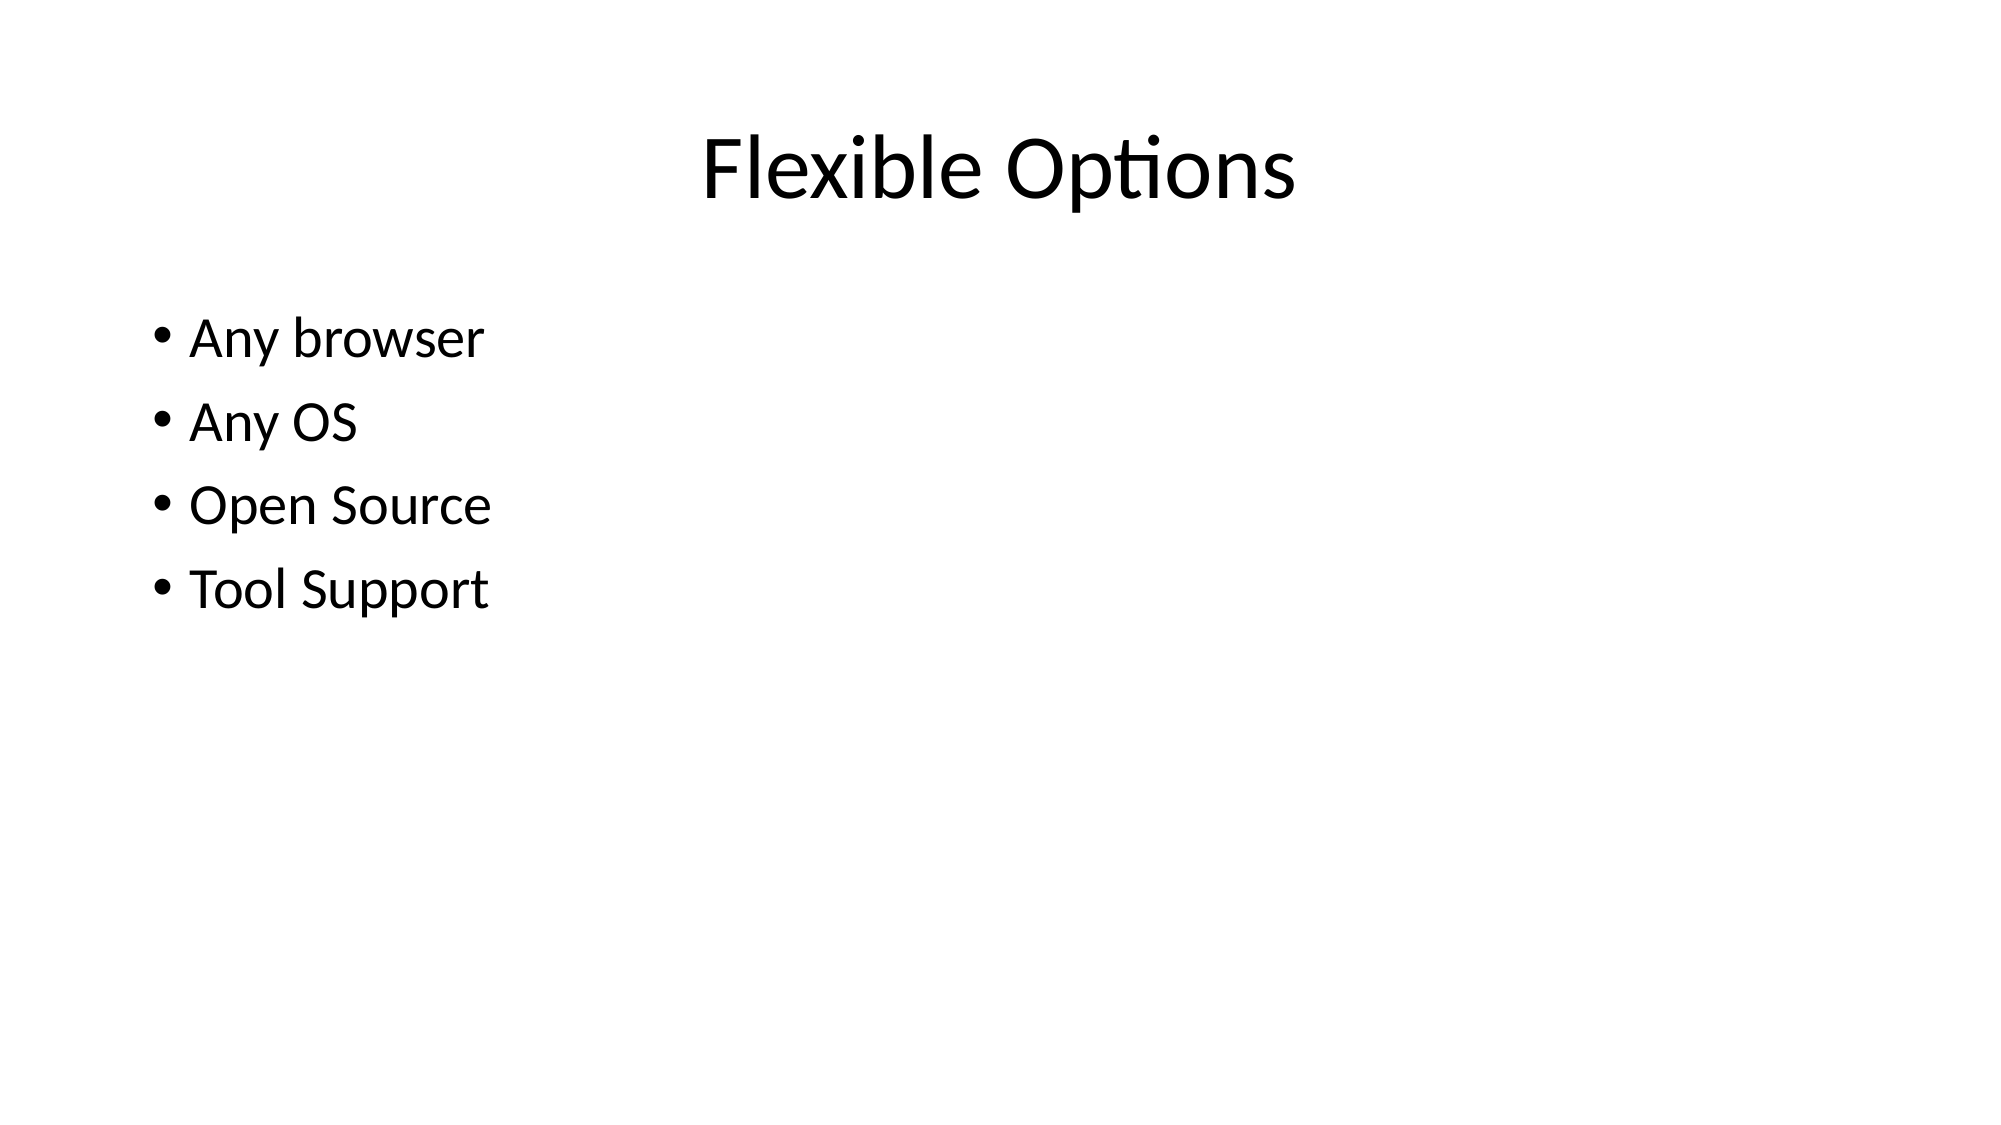

# Flexible Options
Any browser
Any OS
Open Source
Tool Support